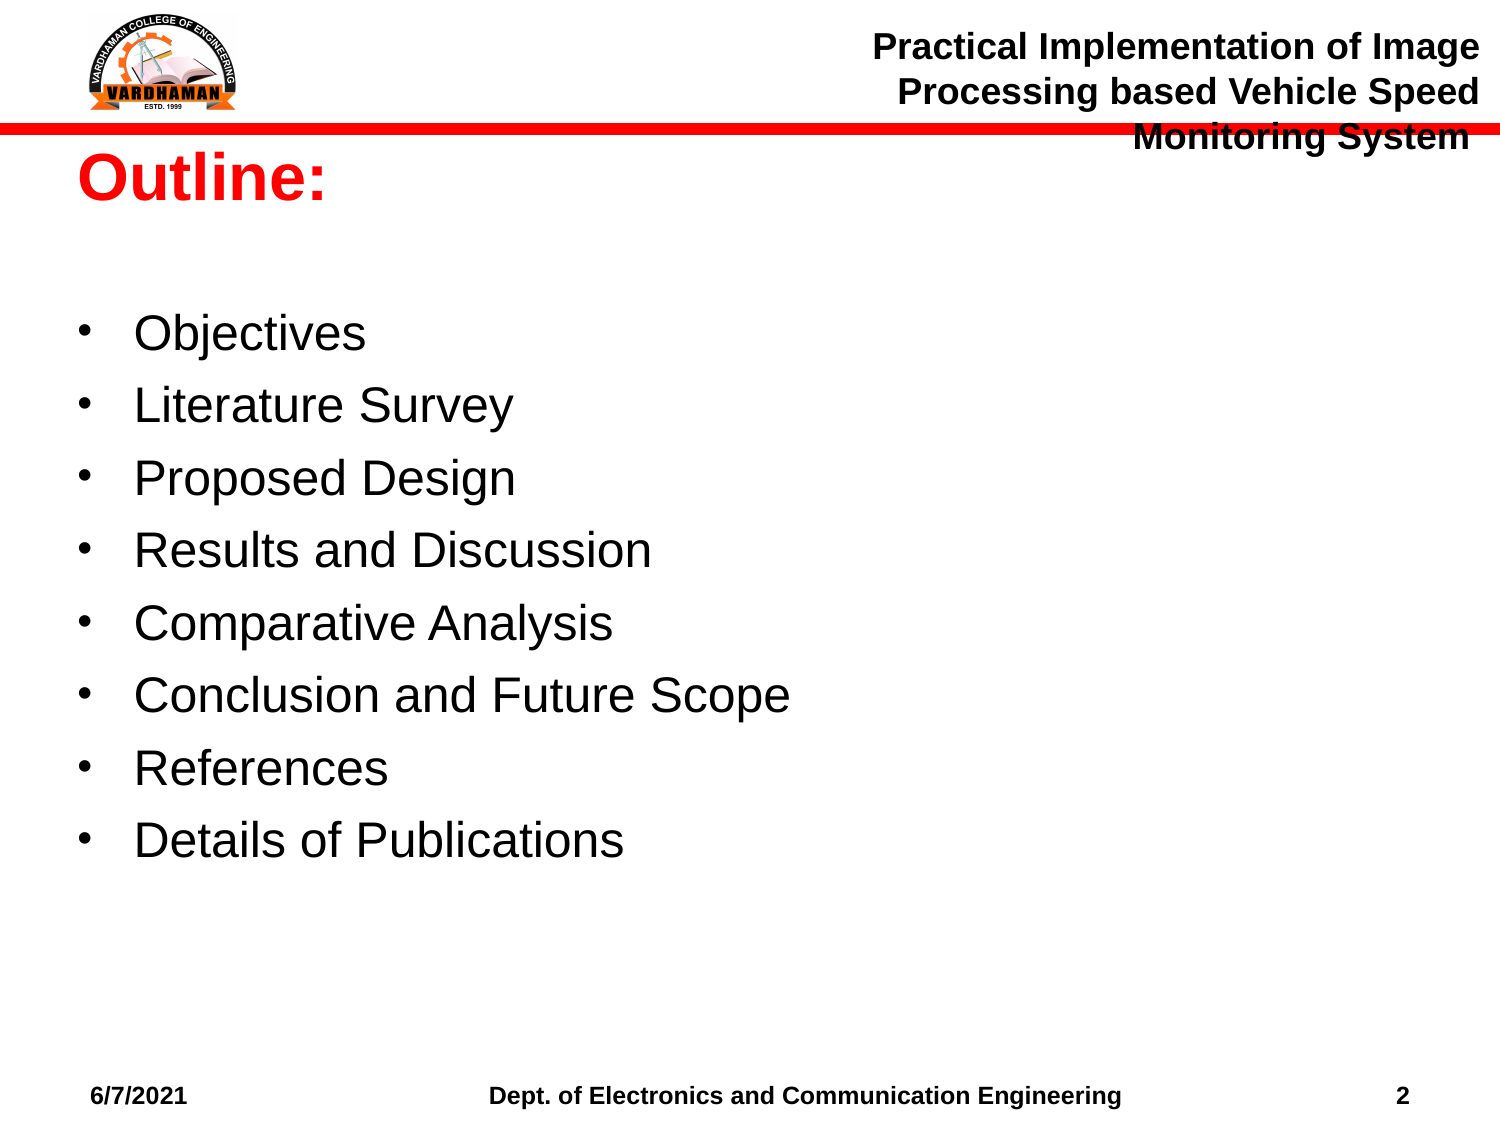

Practical Implementation of Image Processing based Vehicle Speed Monitoring System
Outline:

Objectives
Literature Survey
Proposed Design
Results and Discussion
Comparative Analysis
Conclusion and Future Scope
References
Details of Publications
Dept. of Electronics and Communication Engineering
6/7/2021
2